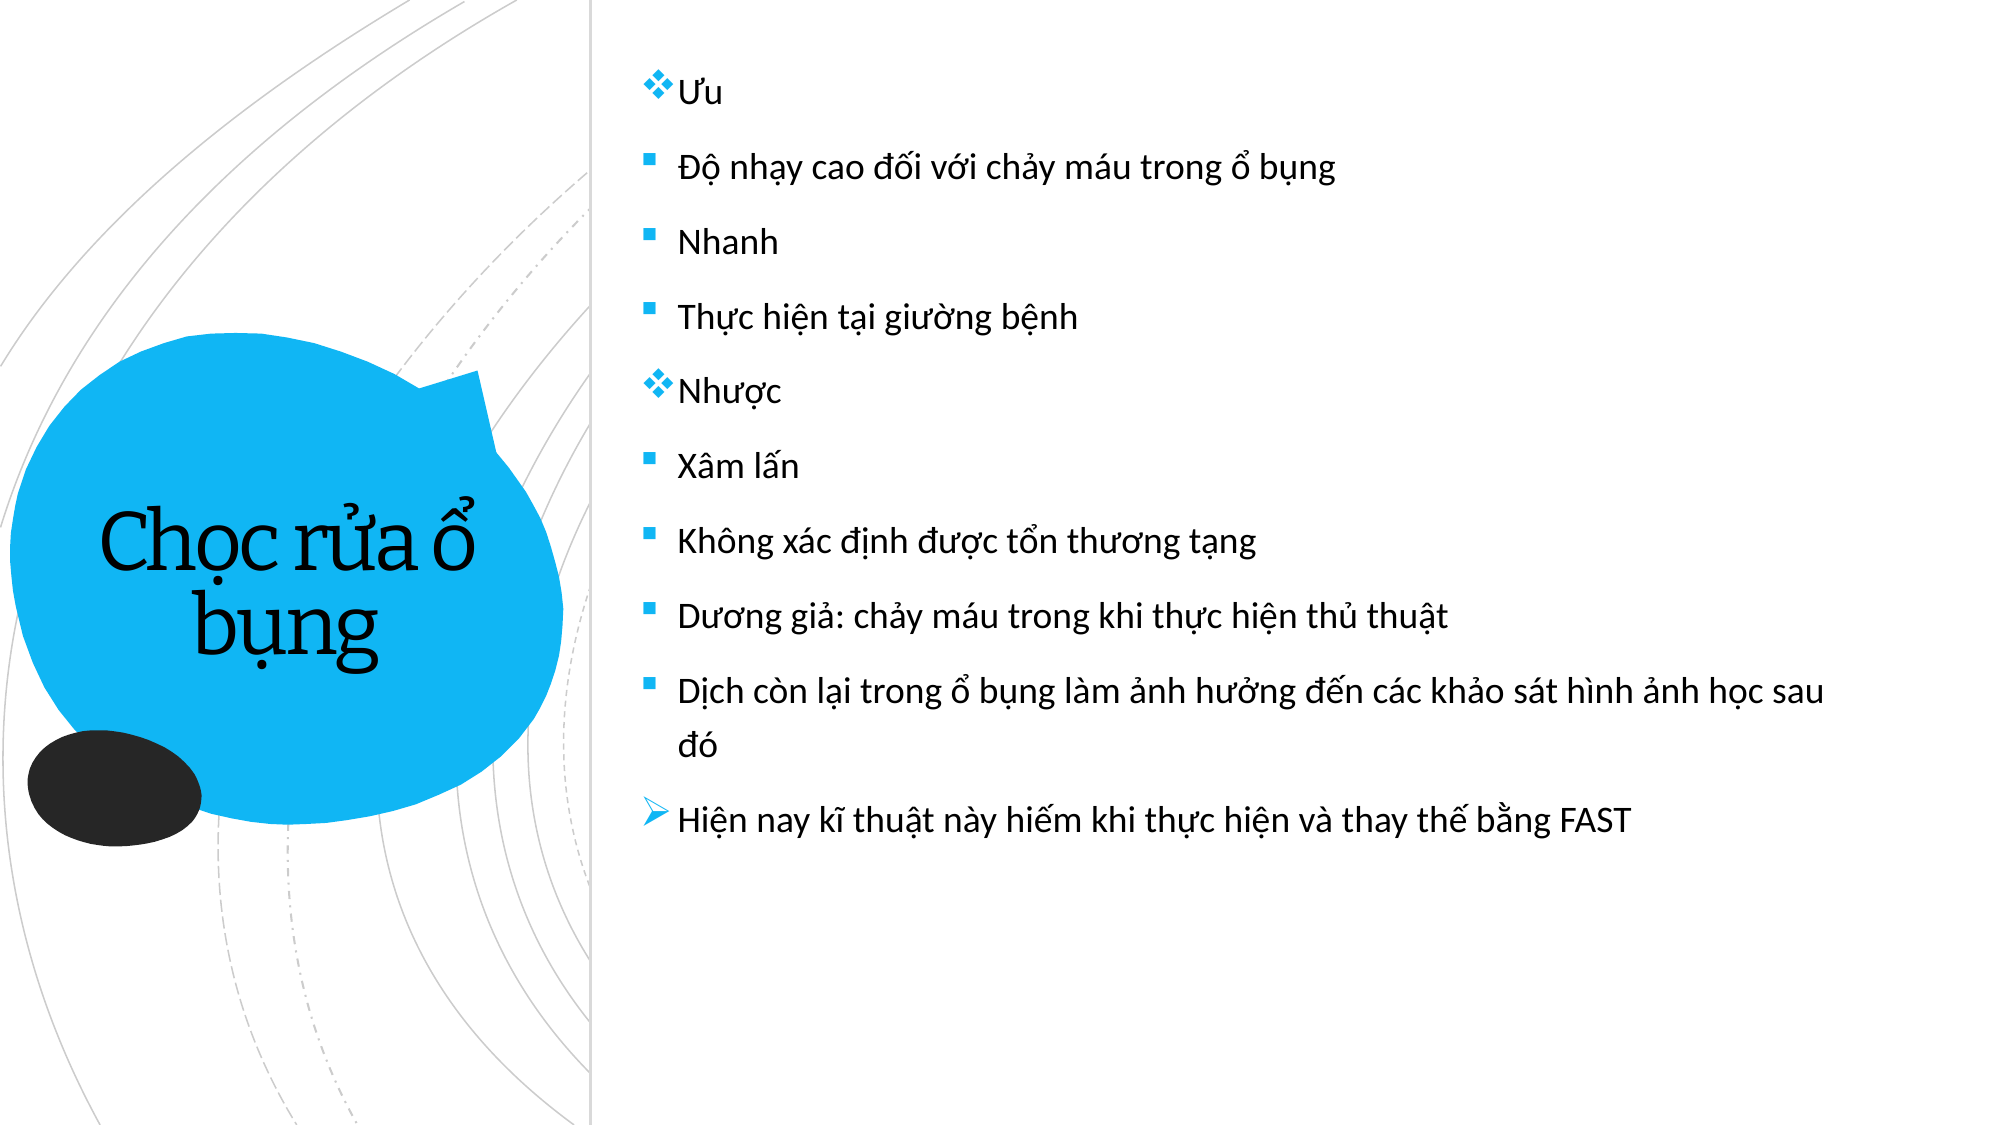

Ưu
Độ nhạy cao đối với chảy máu trong ổ bụng
Nhanh
Thực hiện tại giường bệnh
Nhược
Xâm lấn
Không xác định được tổn thương tạng
Dương giả: chảy máu trong khi thực hiện thủ thuật
Dịch còn lại trong ổ bụng làm ảnh hưởng đến các khảo sát hình ảnh học sau đó
Hiện nay kĩ thuật này hiếm khi thực hiện và thay thế bằng FAST
# Chọc rửa ổ bụng